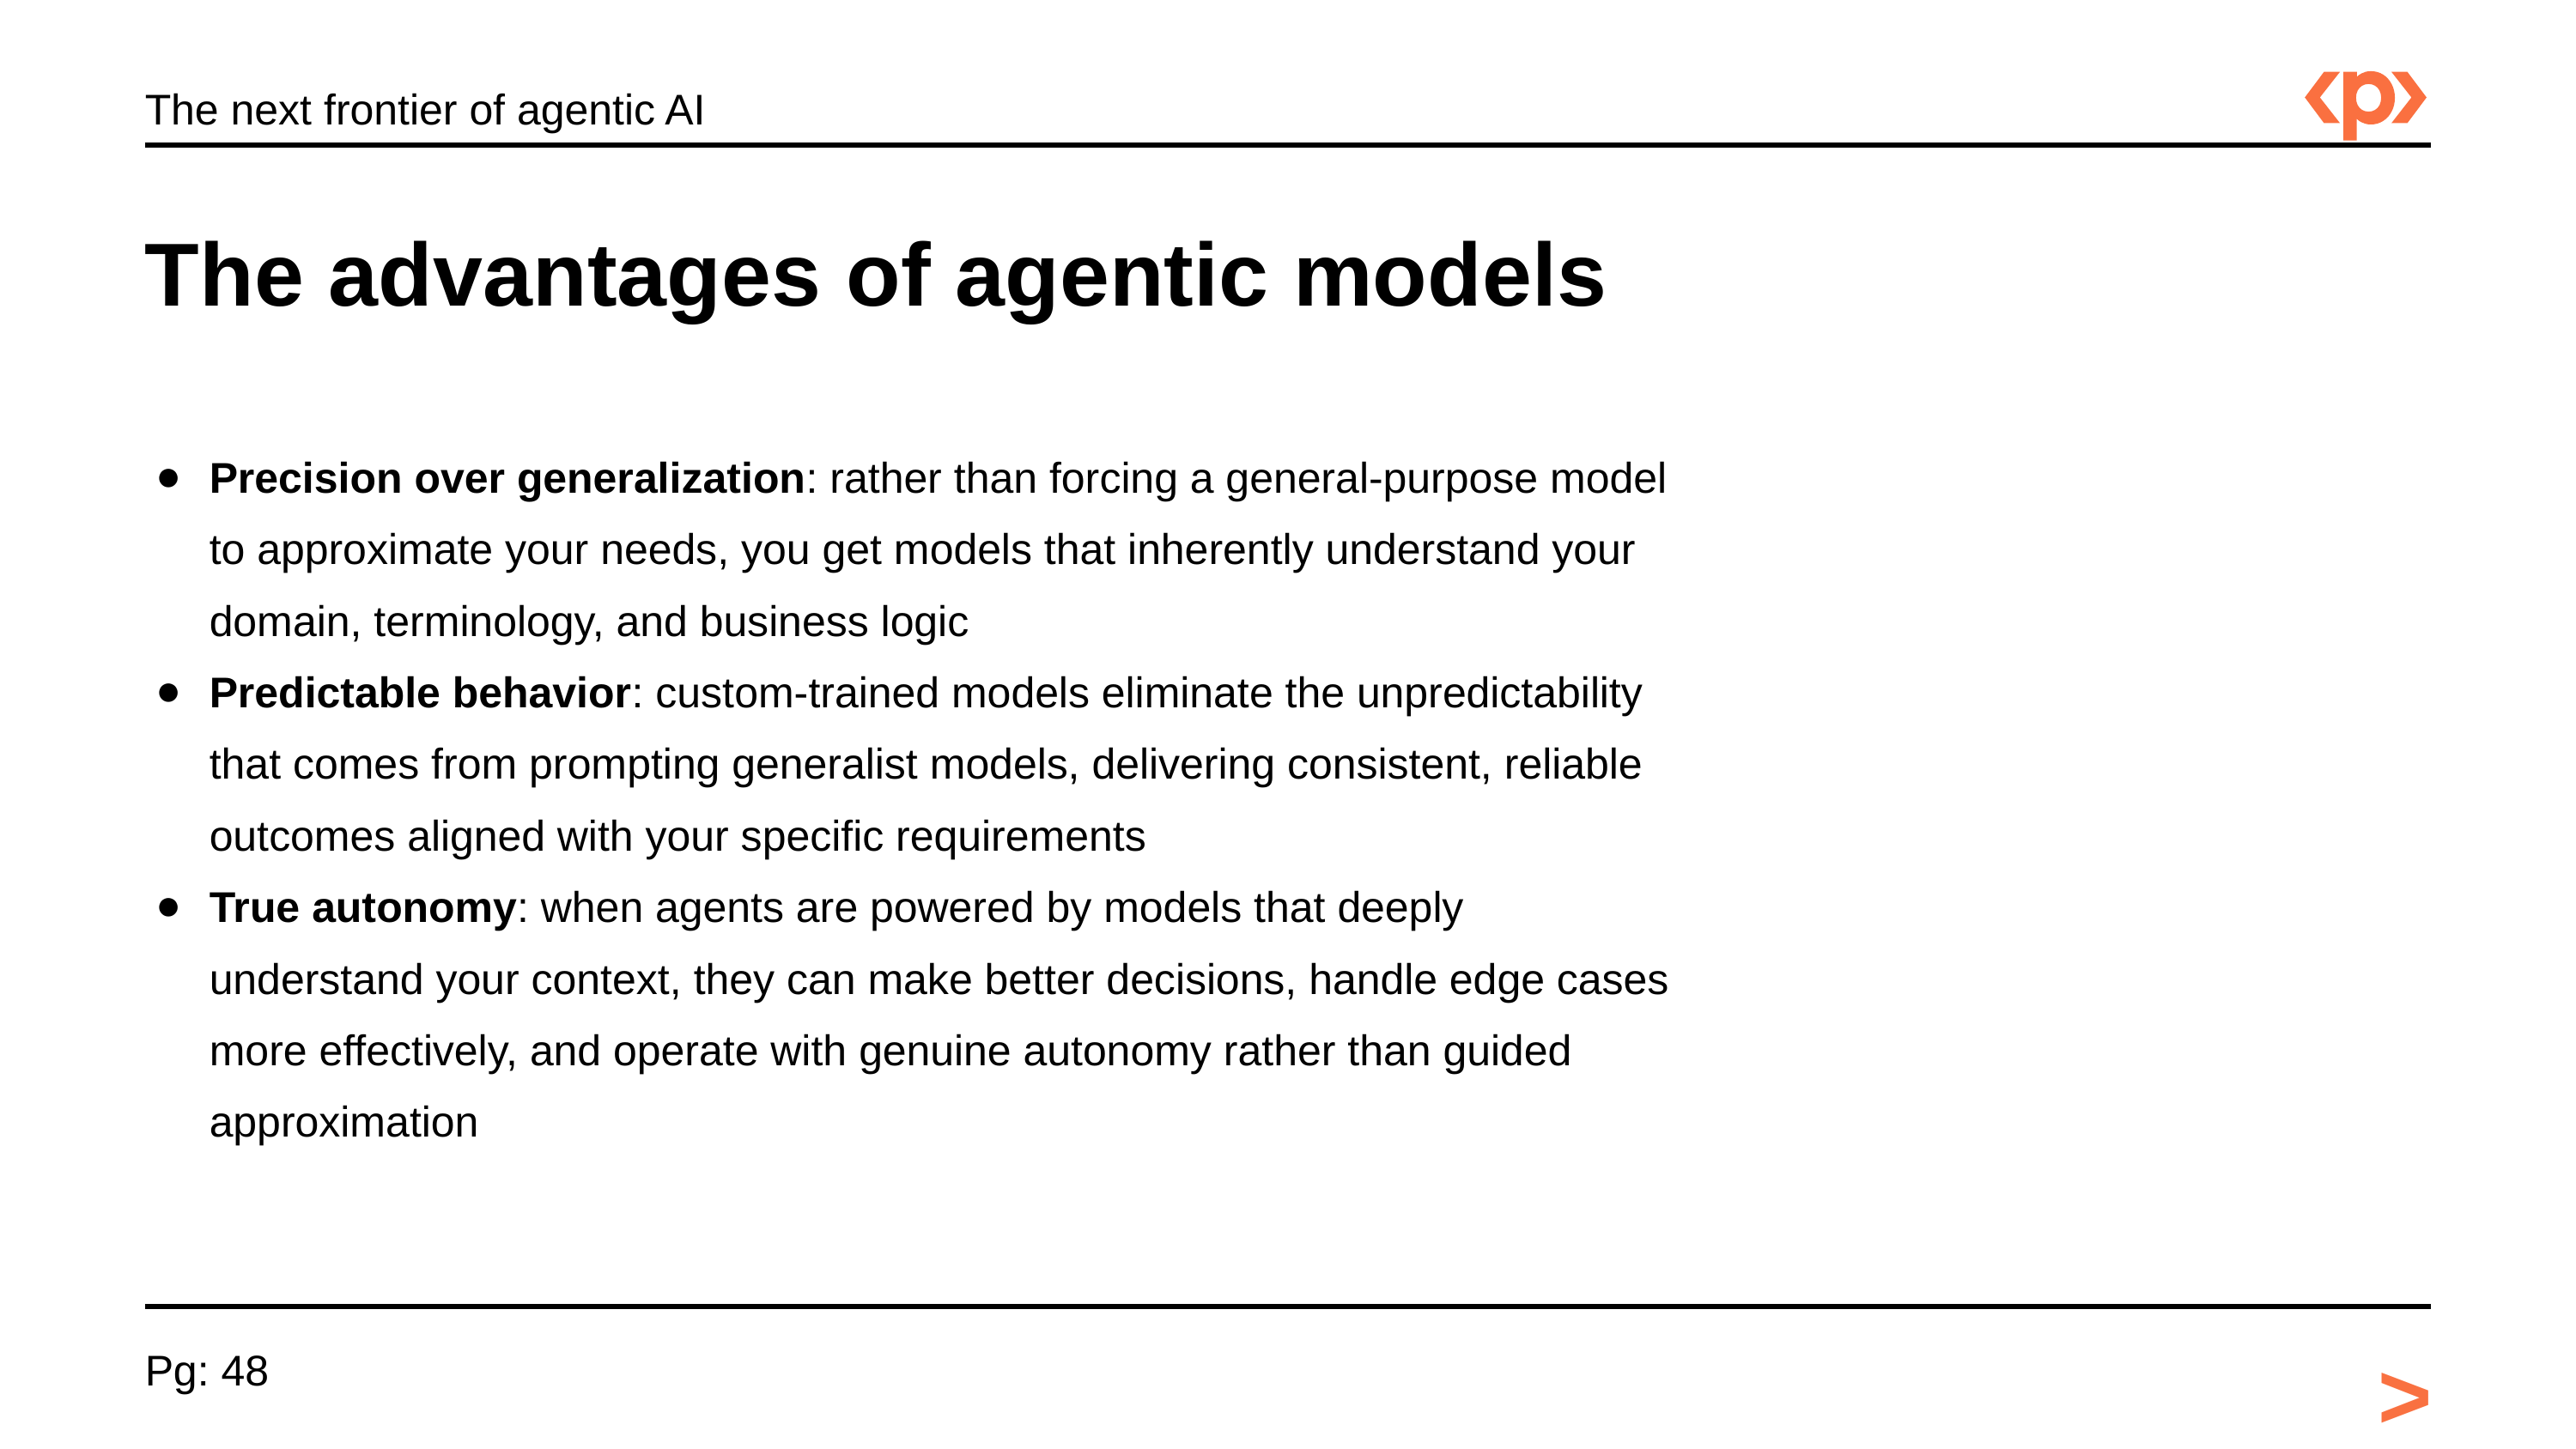

The next frontier of agentic AI

The advantages of agentic models
Precision over generalization: rather than forcing a general-purpose model to approximate your needs, you get models that inherently understand your domain, terminology, and business logic
Predictable behavior: custom-trained models eliminate the unpredictability that comes from prompting generalist models, delivering consistent, reliable outcomes aligned with your specific requirements
True autonomy: when agents are powered by models that deeply understand your context, they can make better decisions, handle edge cases more effectively, and operate with genuine autonomy rather than guided approximation
>
Pg: 48